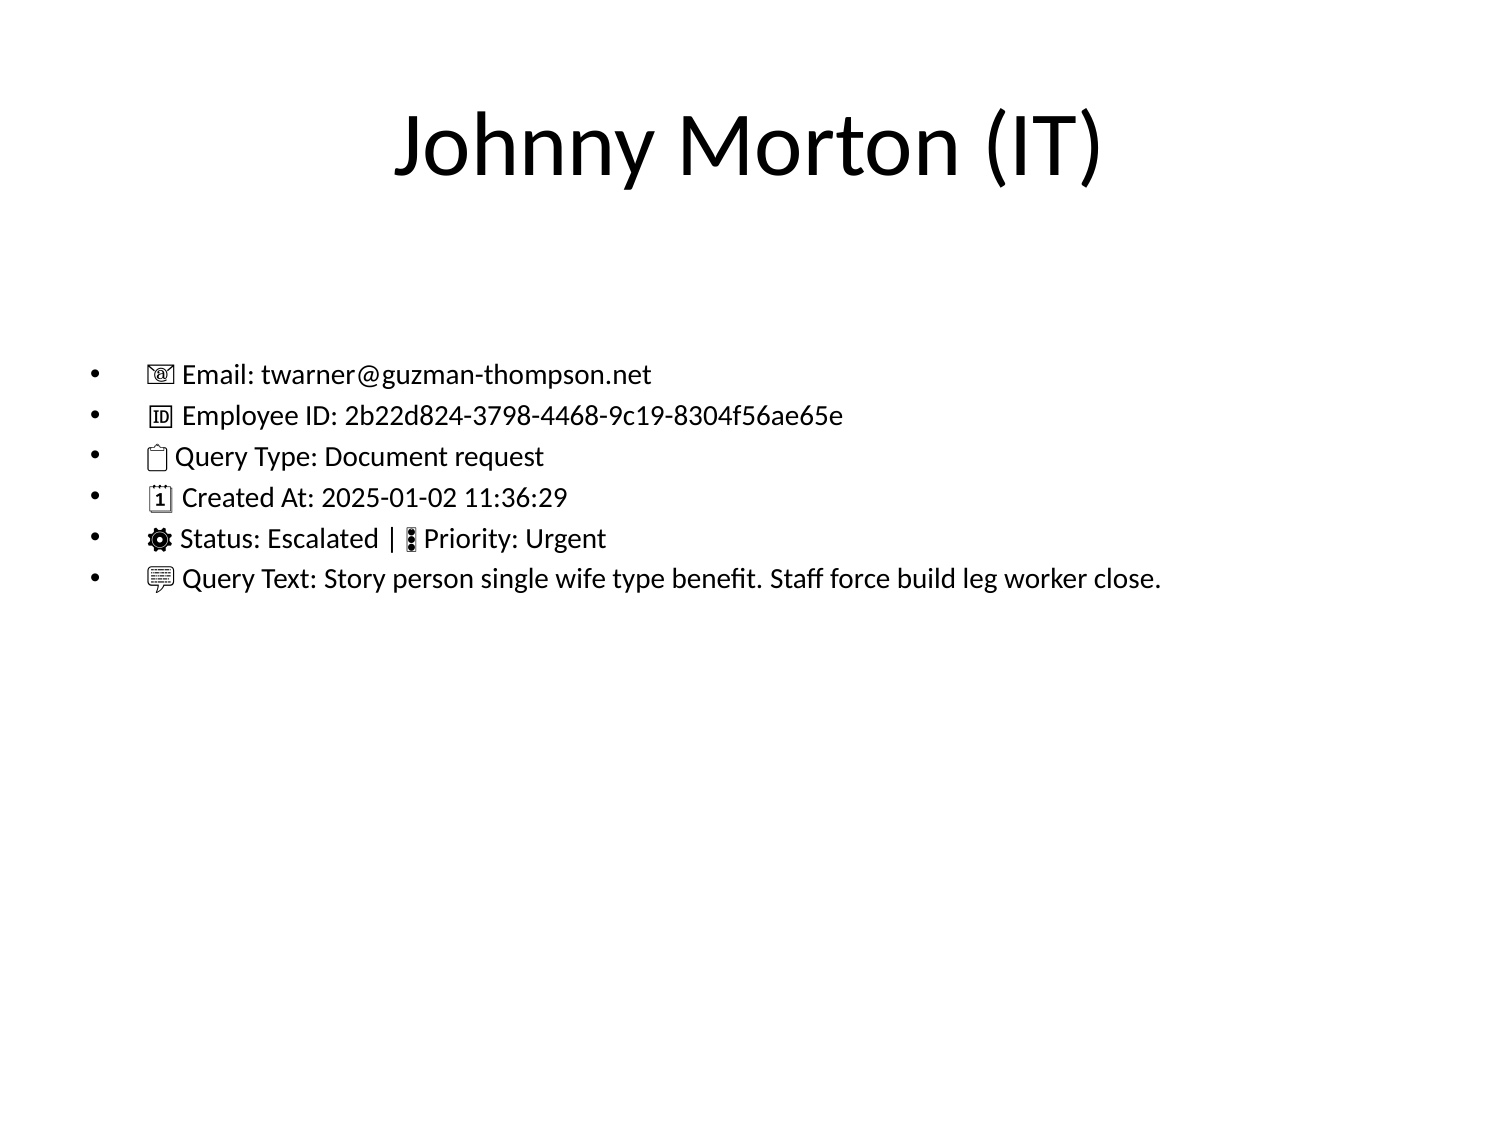

# Johnny Morton (IT)

📧 Email: twarner@guzman-thompson.net
🆔 Employee ID: 2b22d824-3798-4468-9c19-8304f56ae65e
📋 Query Type: Document request
🗓 Created At: 2025-01-02 11:36:29
⚙ Status: Escalated | 🚦 Priority: Urgent
💬 Query Text: Story person single wife type benefit. Staff force build leg worker close.